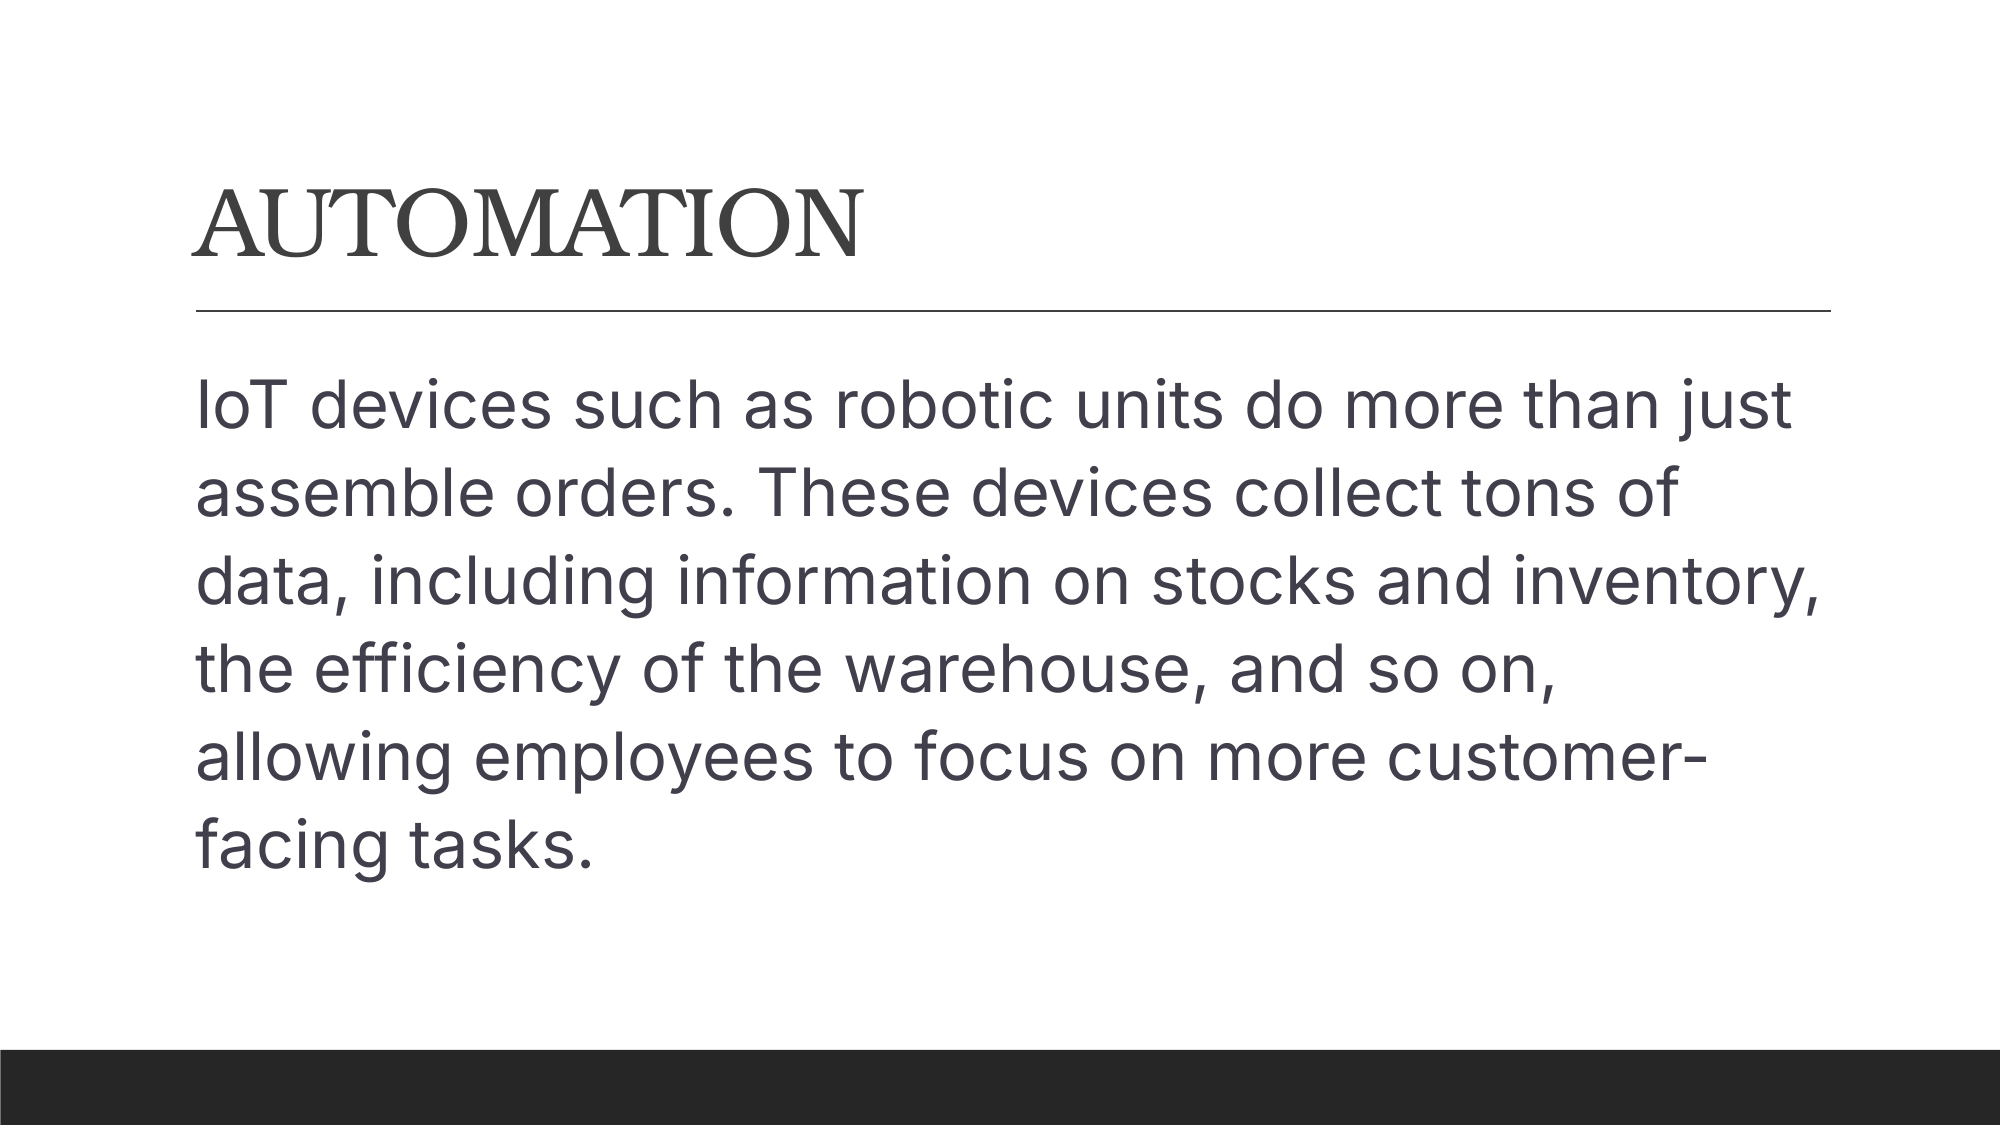

# AUTOMATION
IoT devices such as robotic units do more than just assemble orders. These devices collect tons of data, including information on stocks and inventory, the efficiency of the warehouse, and so on, allowing employees to focus on more customer-facing tasks.